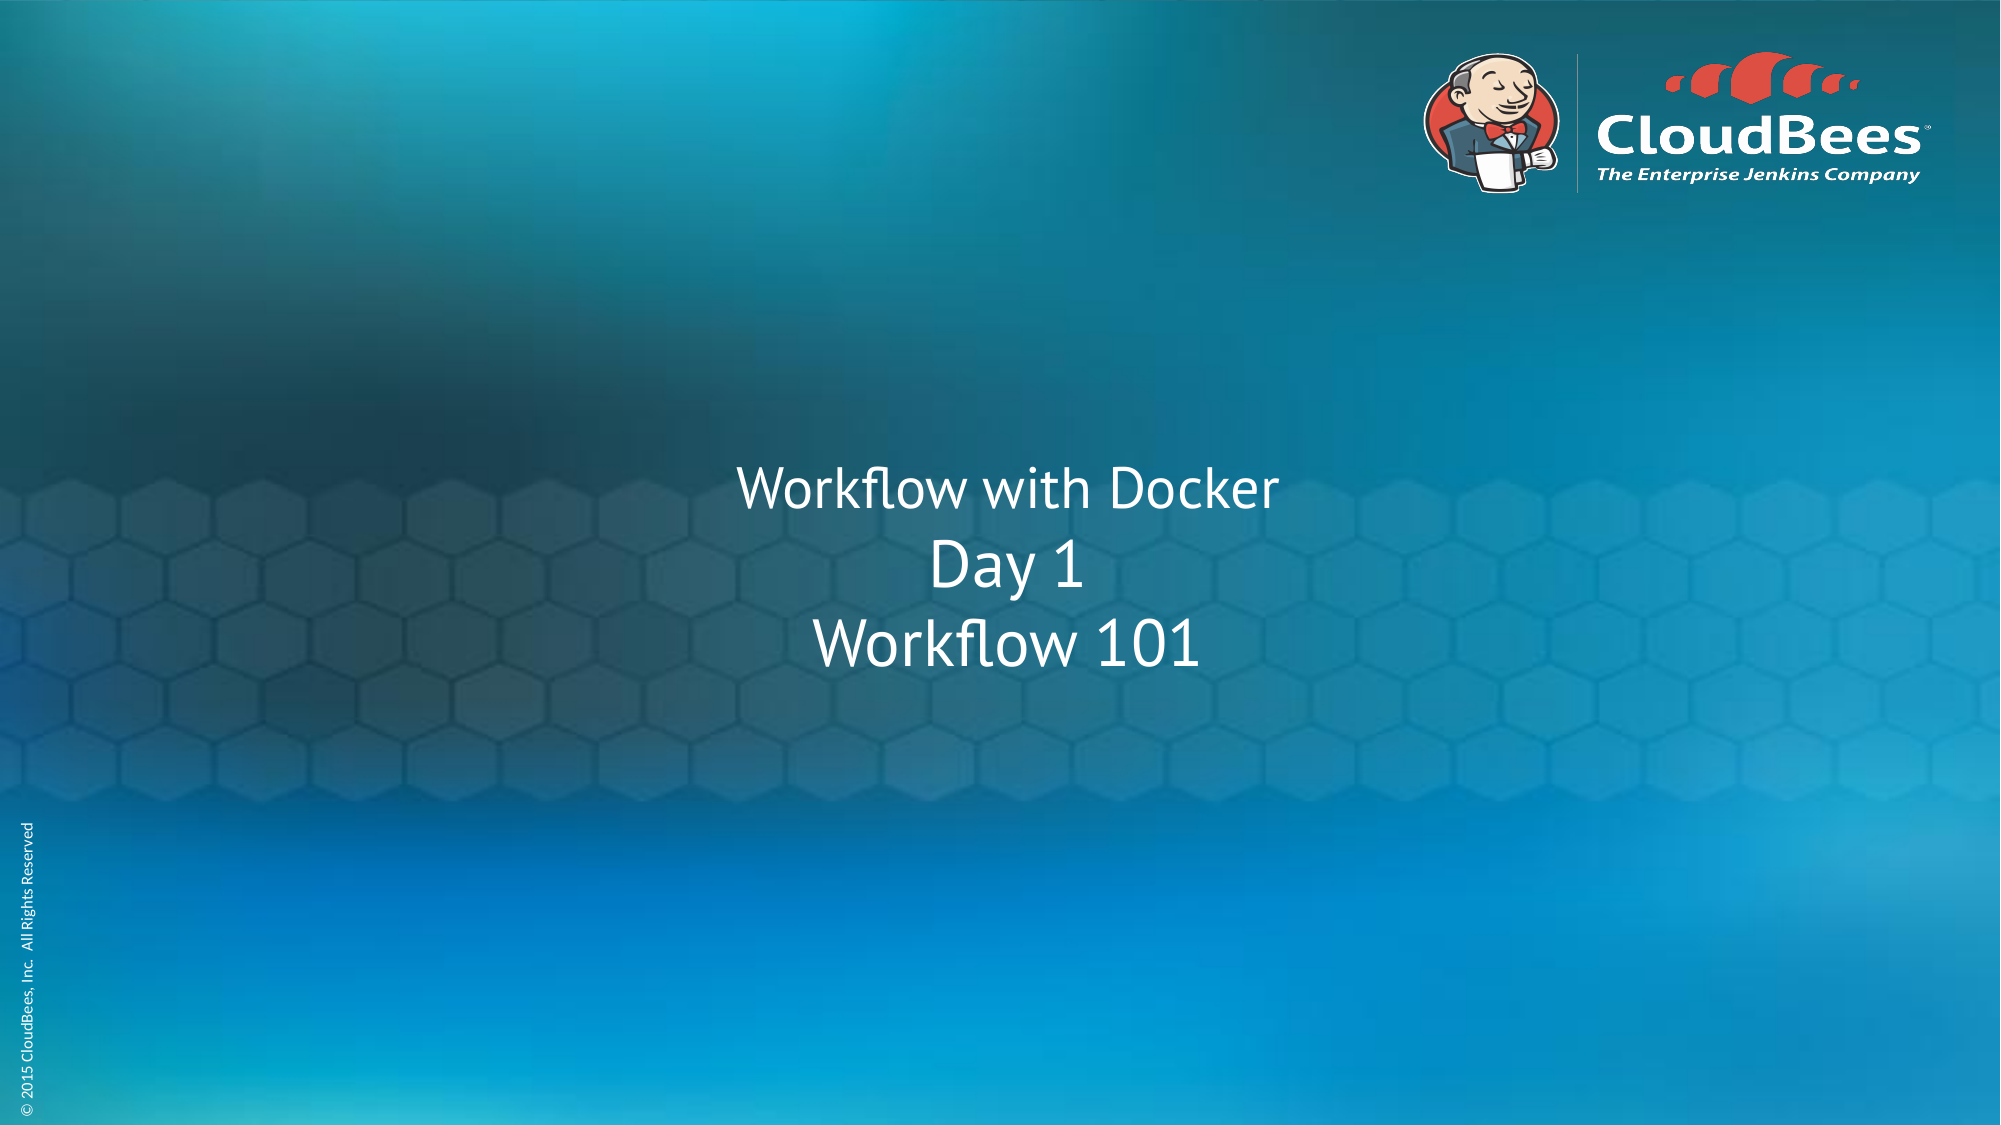

# Workflow with Docker Day 1
Workflow 101